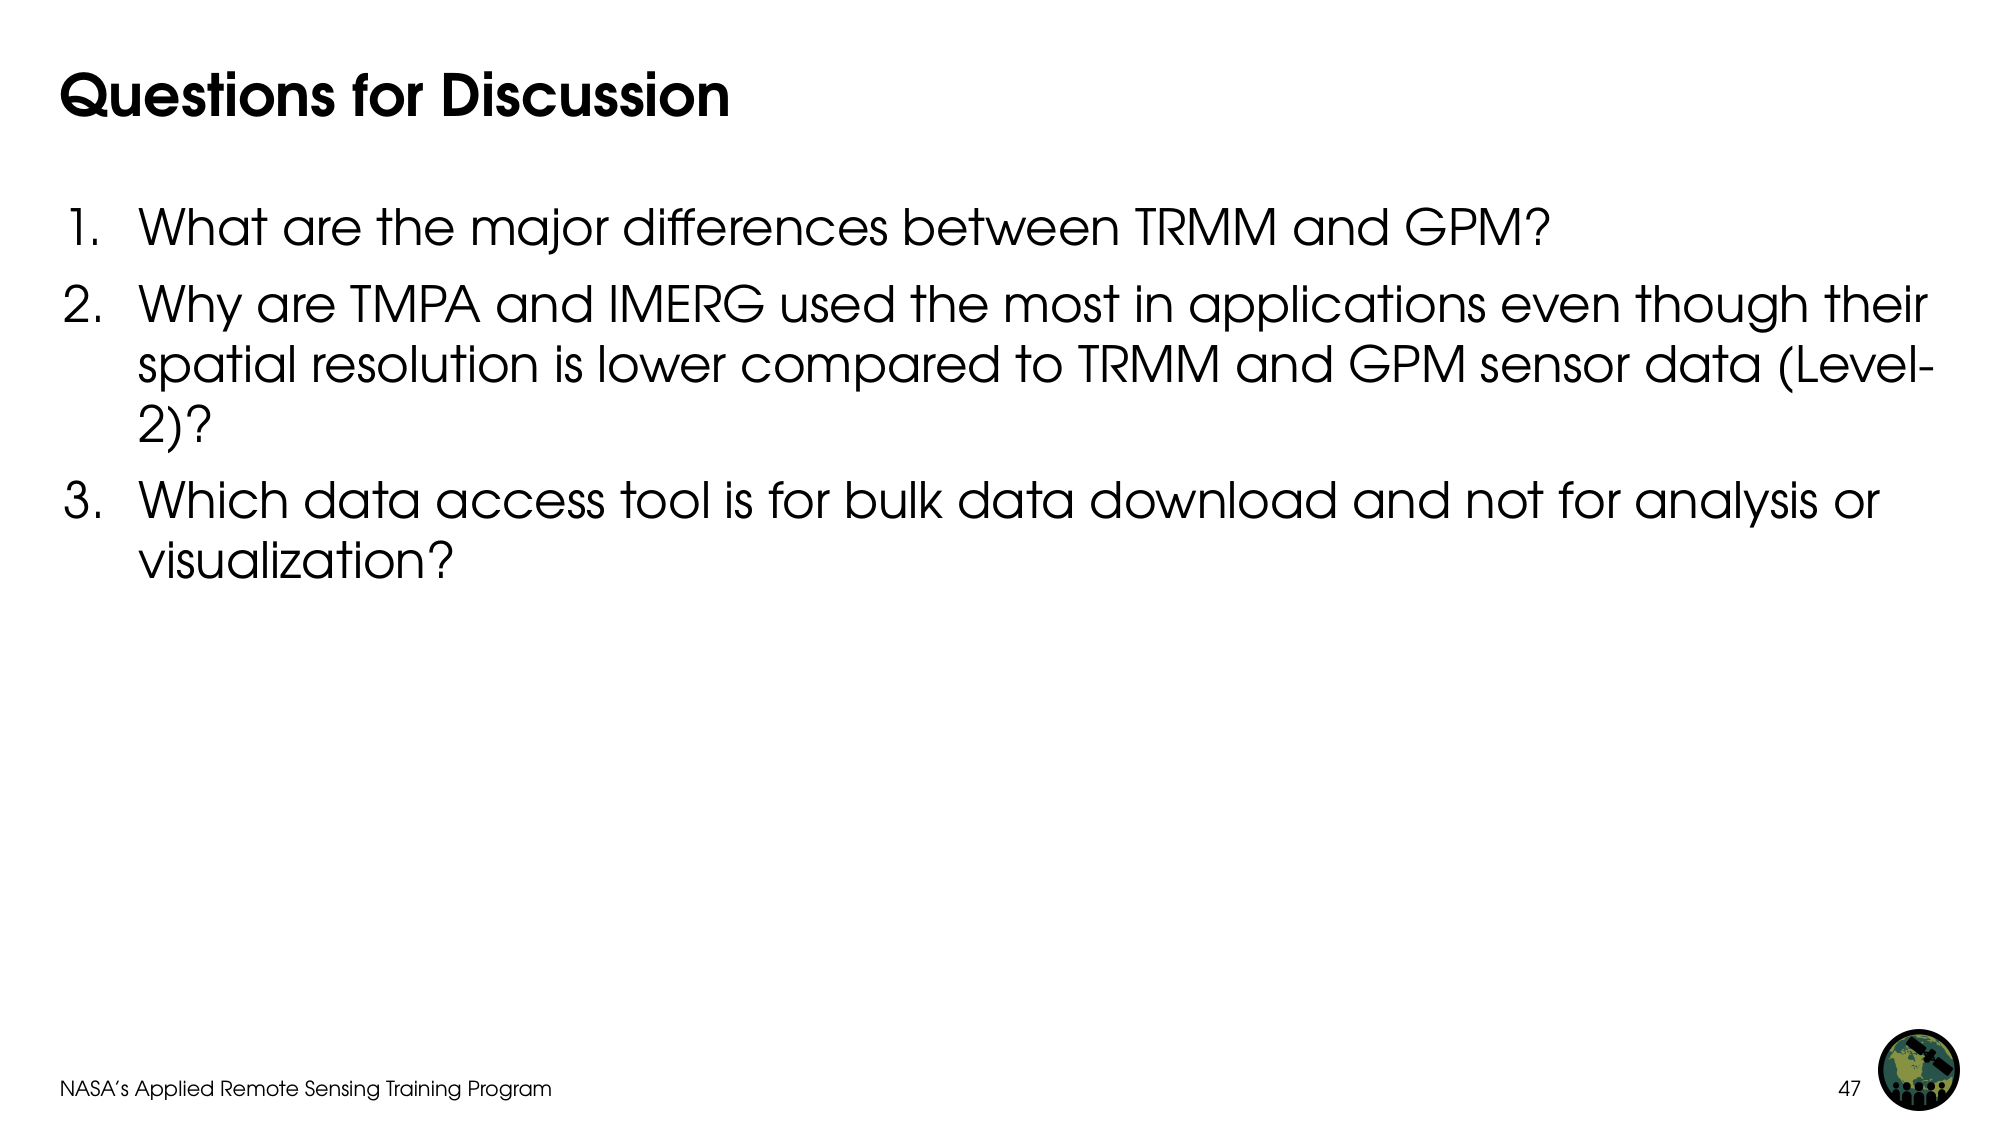

# Questions for Discussion
What are the major differences between TRMM and GPM?
Why are TMPA and IMERG used the most in applications even though their spatial resolution is lower compared to TRMM and GPM sensor data (Level-2)?
Which data access tool is for bulk data download and not for analysis or visualization?